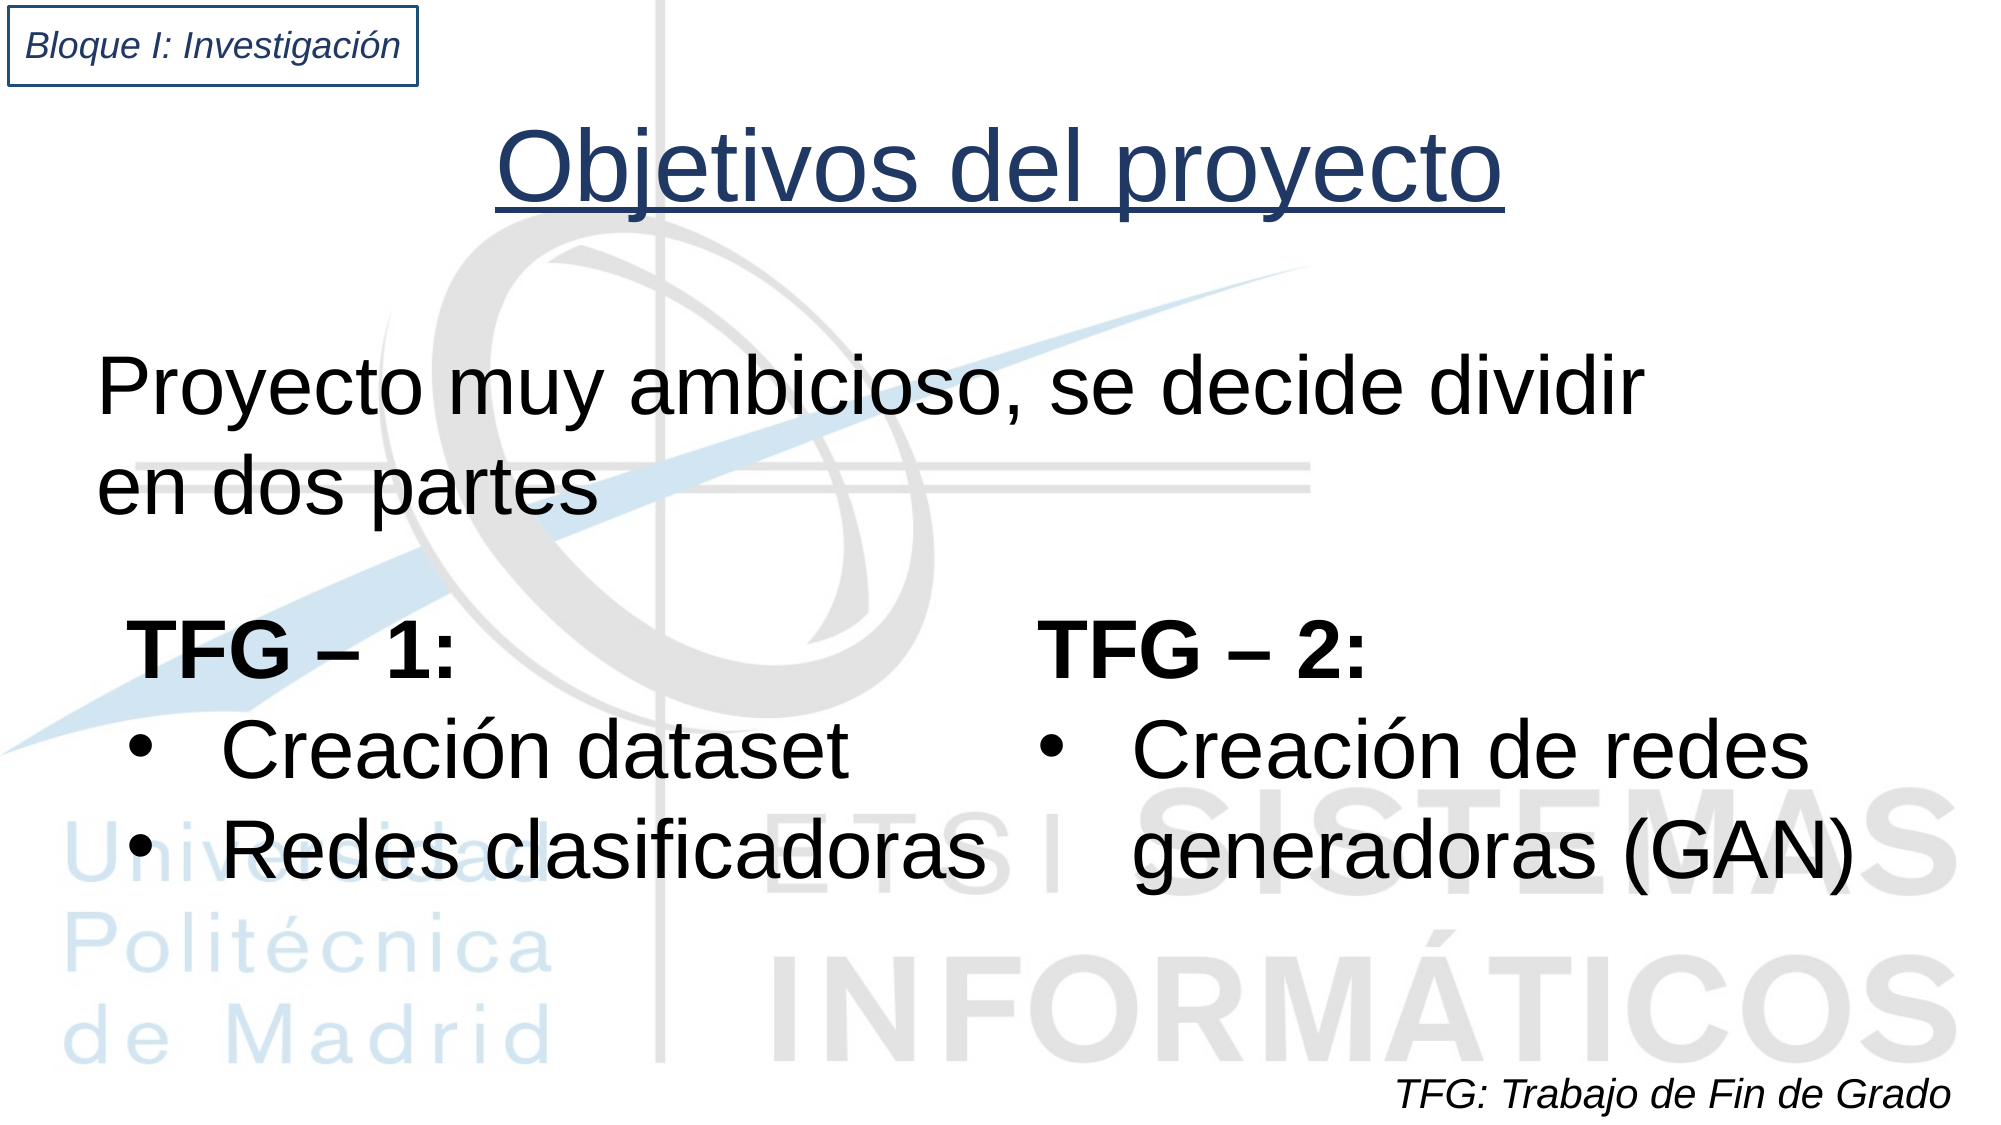

Bloque I: Investigación
# Objetivos del proyecto
Proyecto muy ambicioso, se decide dividir
en dos partes
TFG – 1:
Creación dataset
Redes clasificadoras
TFG – 2:
Creación de redes generadoras (GAN)
TFG: Trabajo de Fin de Grado